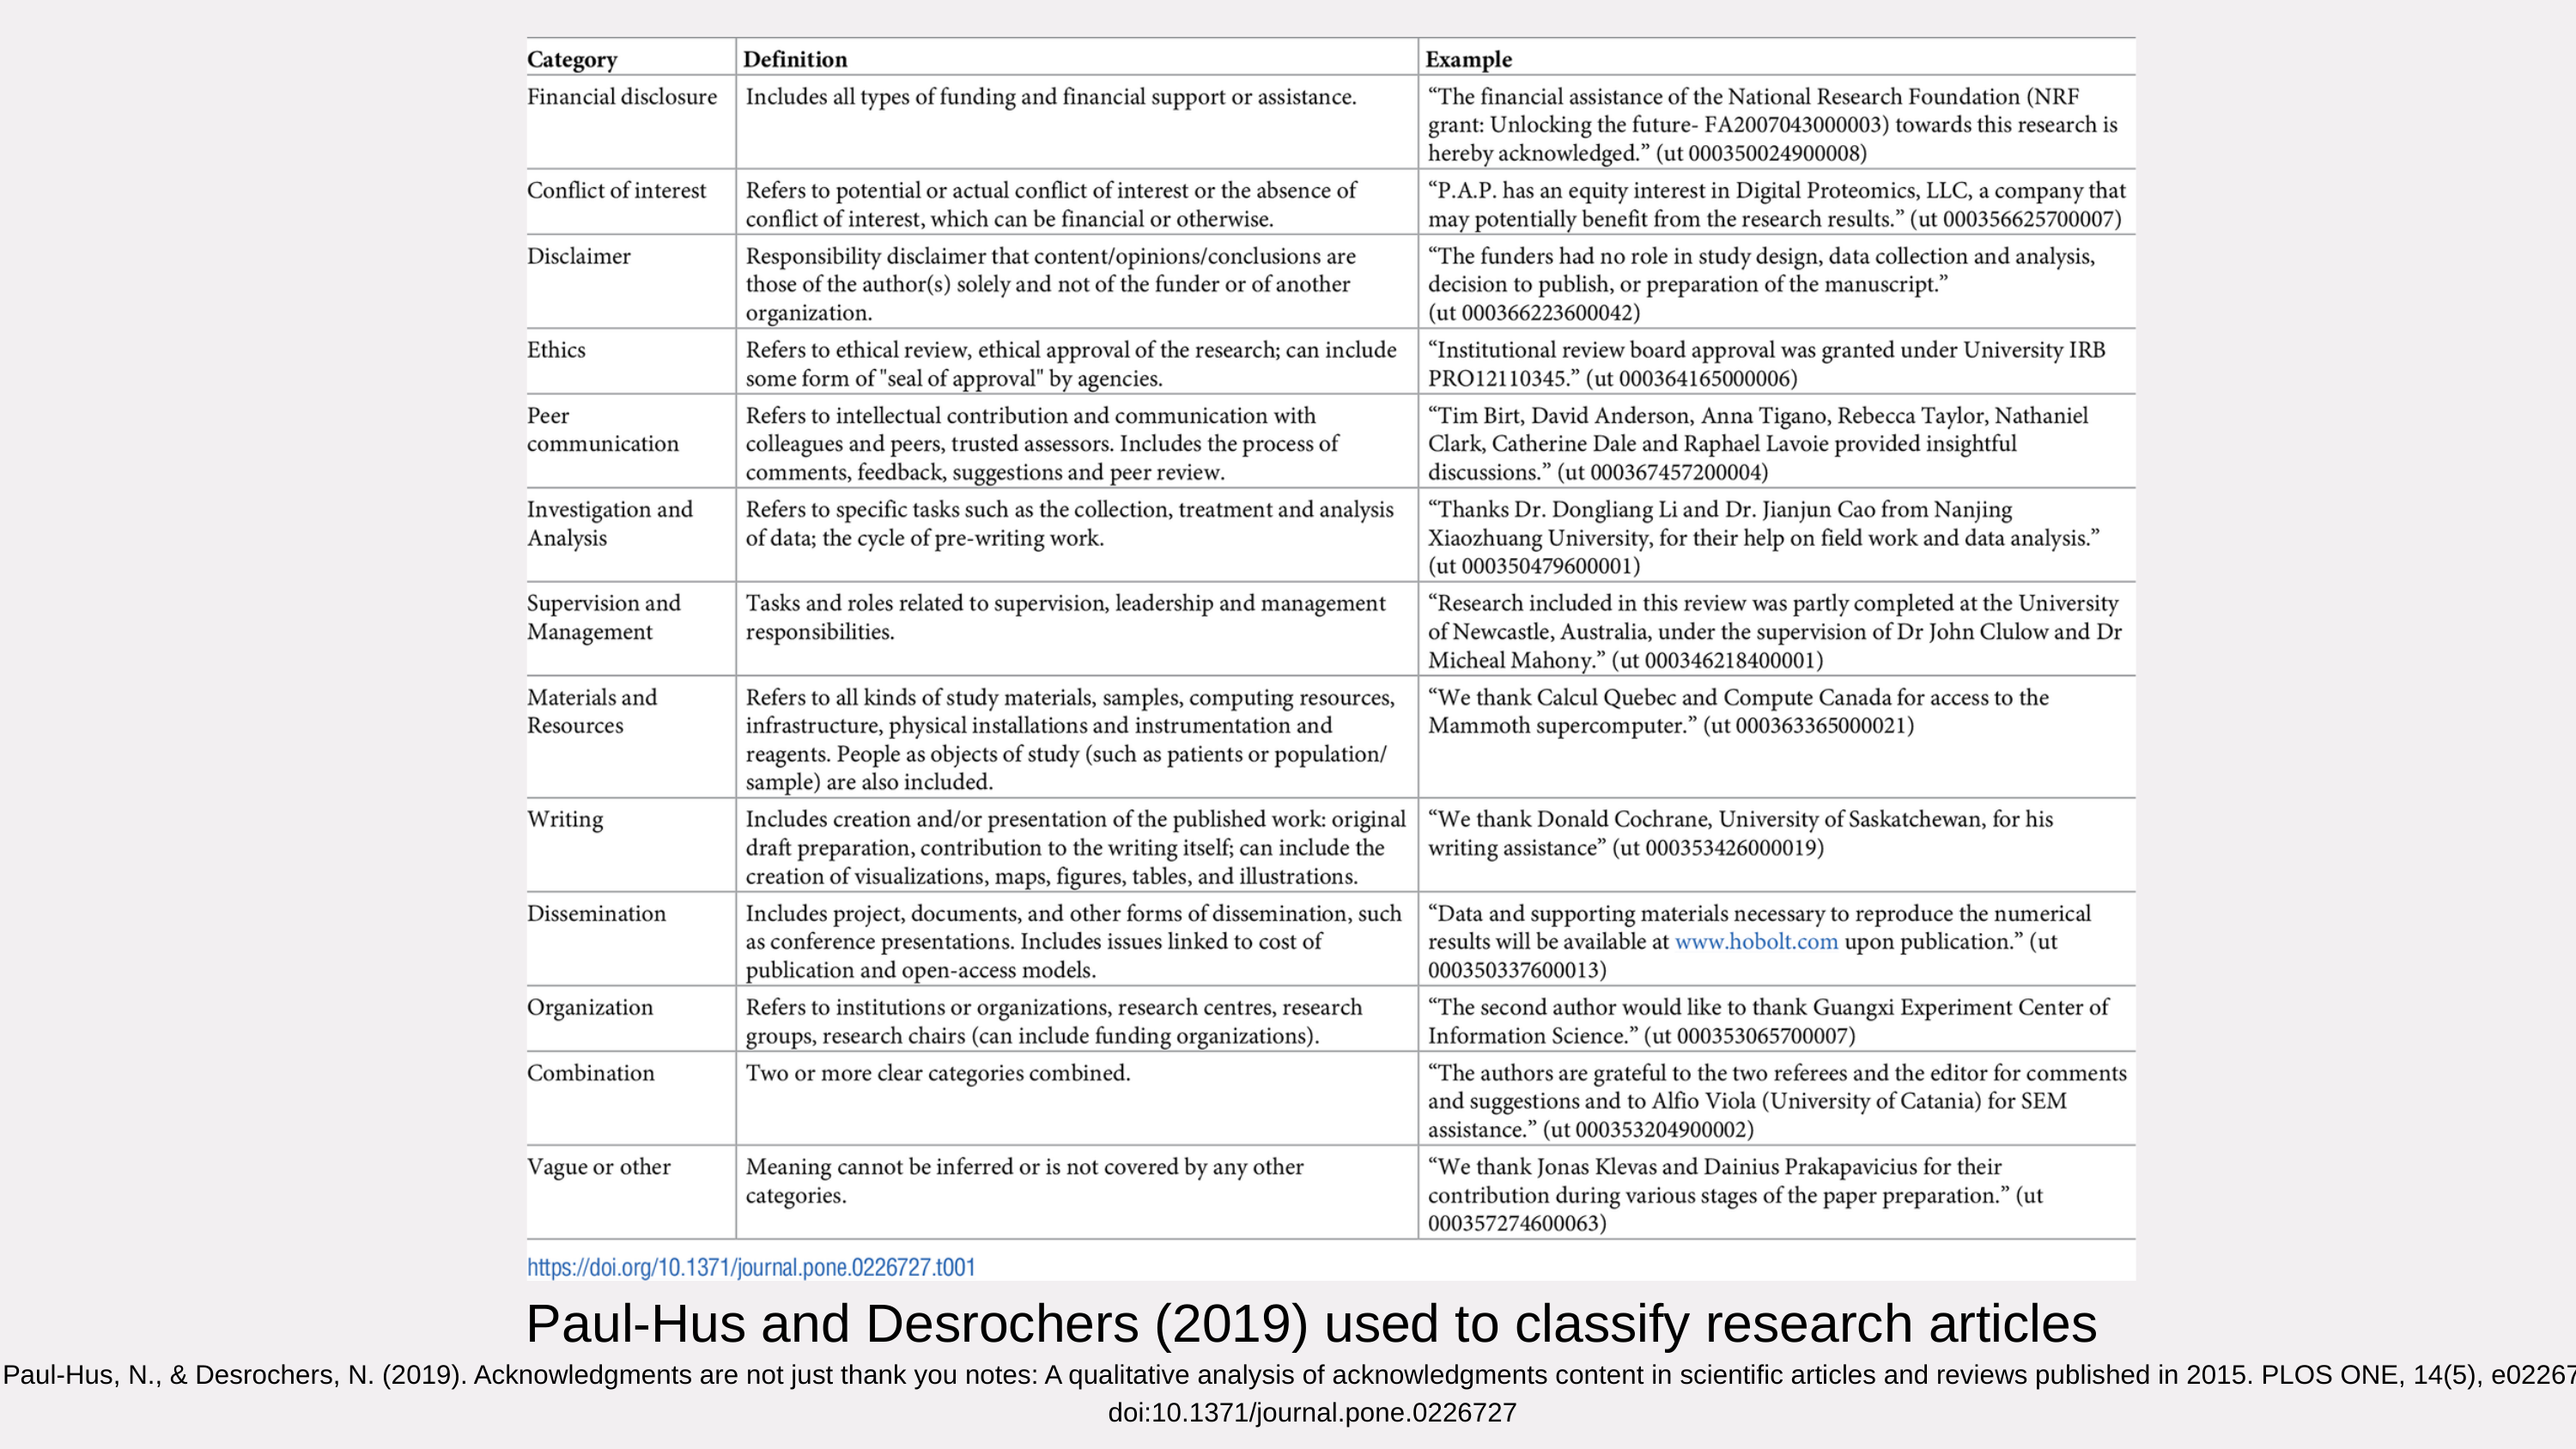

9
Paul-Hus and Desrochers (2019) used to classify research articles

Paul-Hus, N., & Desrochers, N. (2019). Acknowledgments are not just thank you notes: A qualitative analysis of acknowledgments content in scientific articles and reviews published in 2015. PLOS ONE, 14(5), e0226727. doi:10.1371/journal.pone.0226727